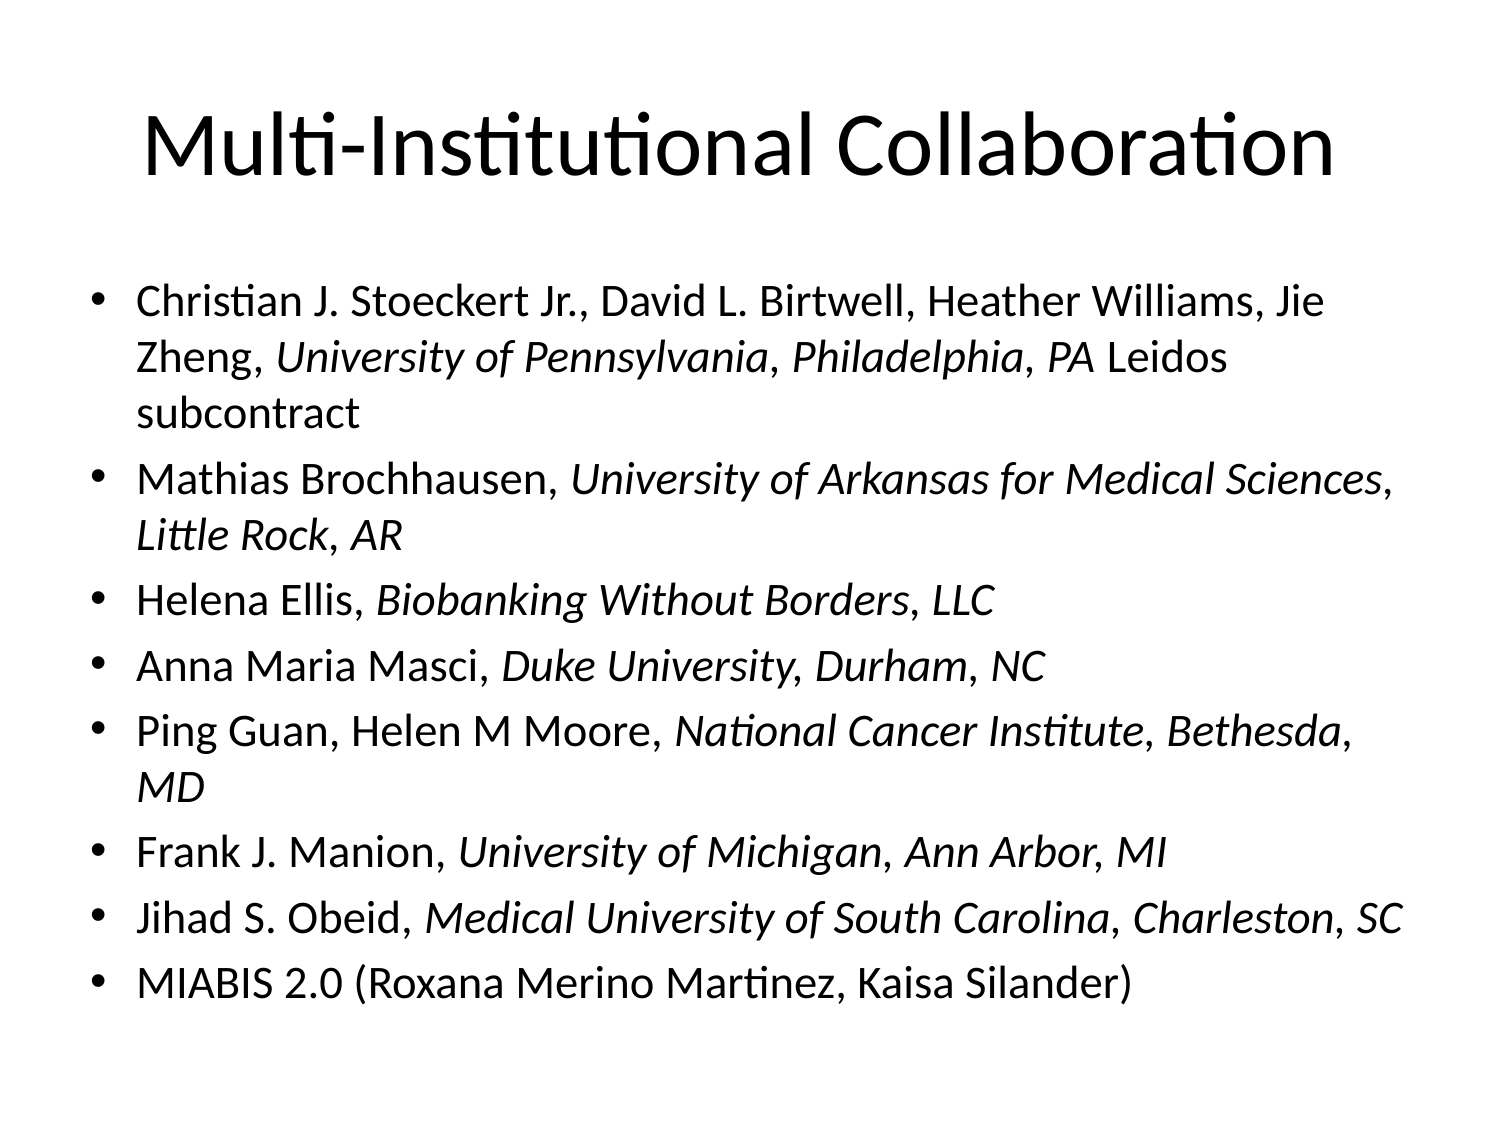

# Multi-Institutional Collaboration
Christian J. Stoeckert Jr., David L. Birtwell, Heather Williams, Jie Zheng, University of Pennsylvania, Philadelphia, PA Leidos subcontract
Mathias Brochhausen, University of Arkansas for Medical Sciences, Little Rock, AR
Helena Ellis, Biobanking Without Borders, LLC
Anna Maria Masci, Duke University, Durham, NC
Ping Guan, Helen M Moore, National Cancer Institute, Bethesda, MD
Frank J. Manion, University of Michigan, Ann Arbor, MI
Jihad S. Obeid, Medical University of South Carolina, Charleston, SC
MIABIS 2.0 (Roxana Merino Martinez, Kaisa Silander)